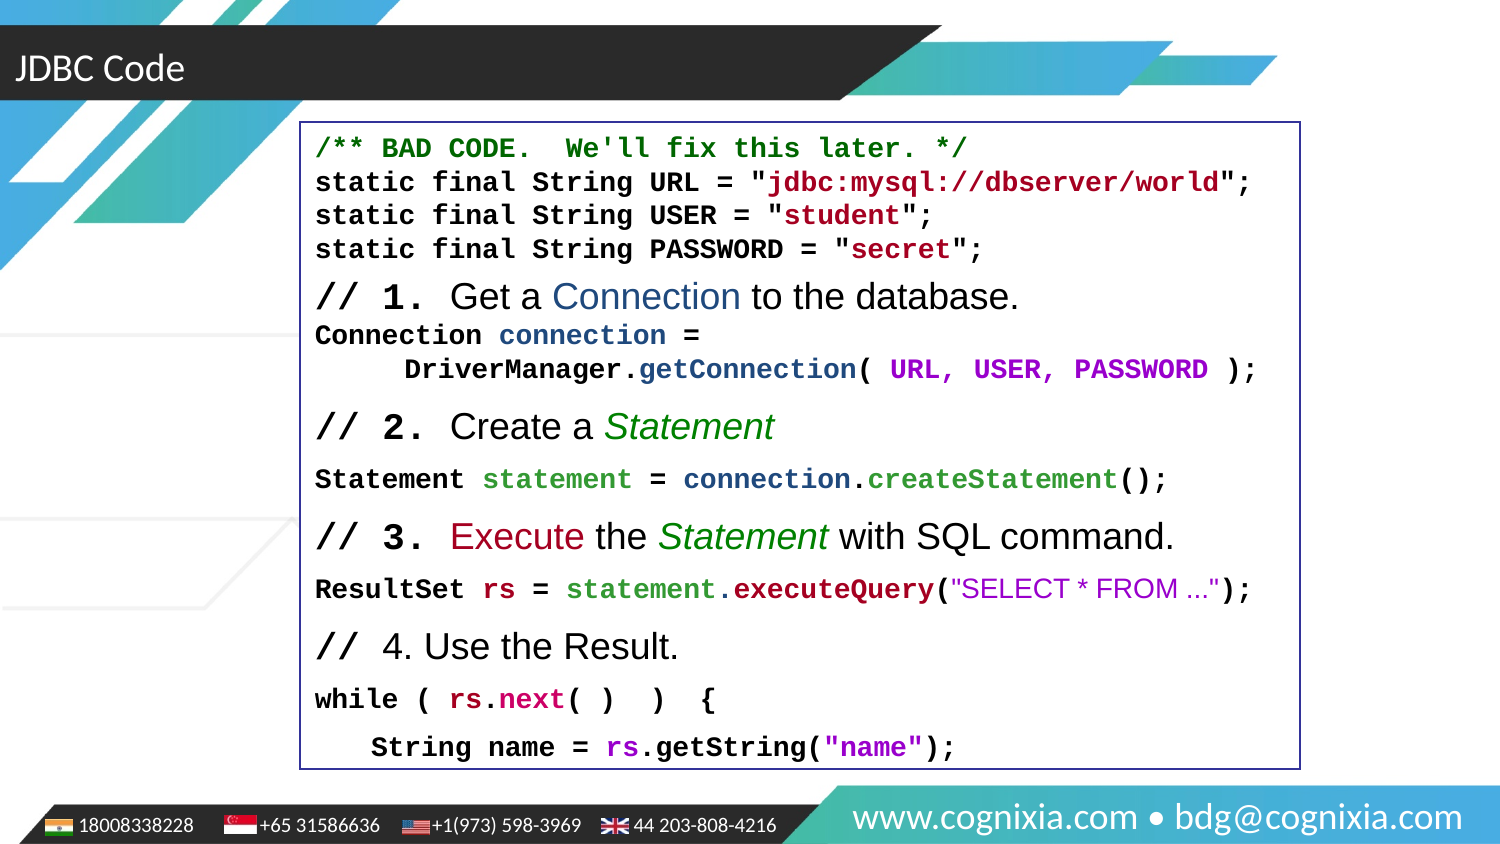

JDBC Code
/** BAD CODE.  We'll fix this later. */
static final String URL = "jdbc:mysql://dbserver/world";
static final String USER = "student";
static final String PASSWORD = "secret";
// 1. Get a Connection to the database.
Connection connection =
  DriverManager.getConnection( URL, USER, PASSWORD );
// 2. Create a Statement
Statement statement = connection.createStatement();
// 3. Execute the Statement with SQL command.
ResultSet rs = statement.executeQuery("SELECT * FROM ...");
// 4. Use the Result.
while ( rs.next( )  )  {
	String name = rs.getString("name");